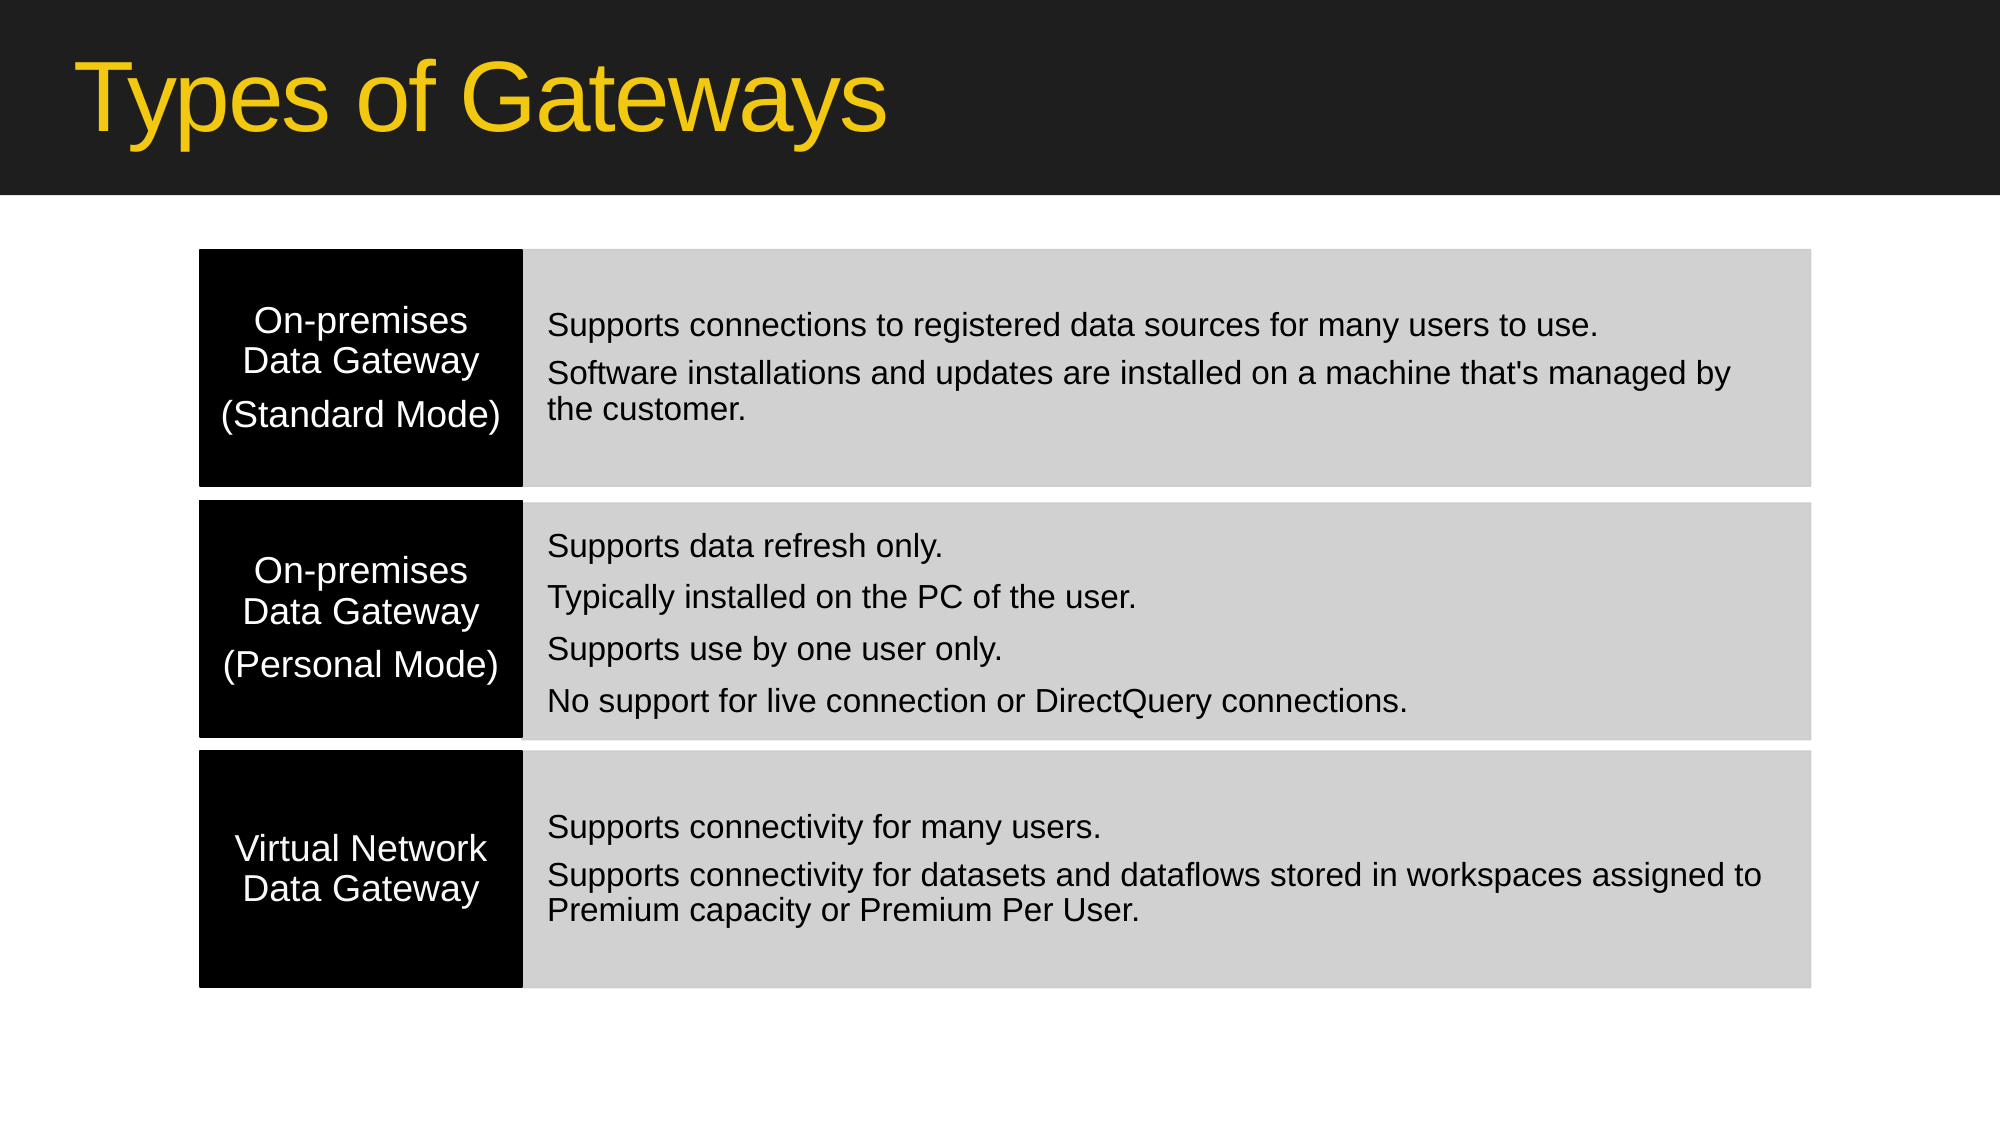

# Types of Gateways
Supports connections to registered data sources for many users to use.
Software installations and updates are installed on a machine that's managed by the customer.
On-premises Data Gateway
(Standard Mode)
Supports data refresh only.
Typically installed on the PC of the user.
Supports use by one user only.
No support for live connection or DirectQuery connections.
On-premises Data Gateway
(Personal Mode)
Supports connectivity for many users.
Supports connectivity for datasets and dataflows stored in workspaces assigned to Premium capacity or Premium Per User.
Virtual Network Data Gateway